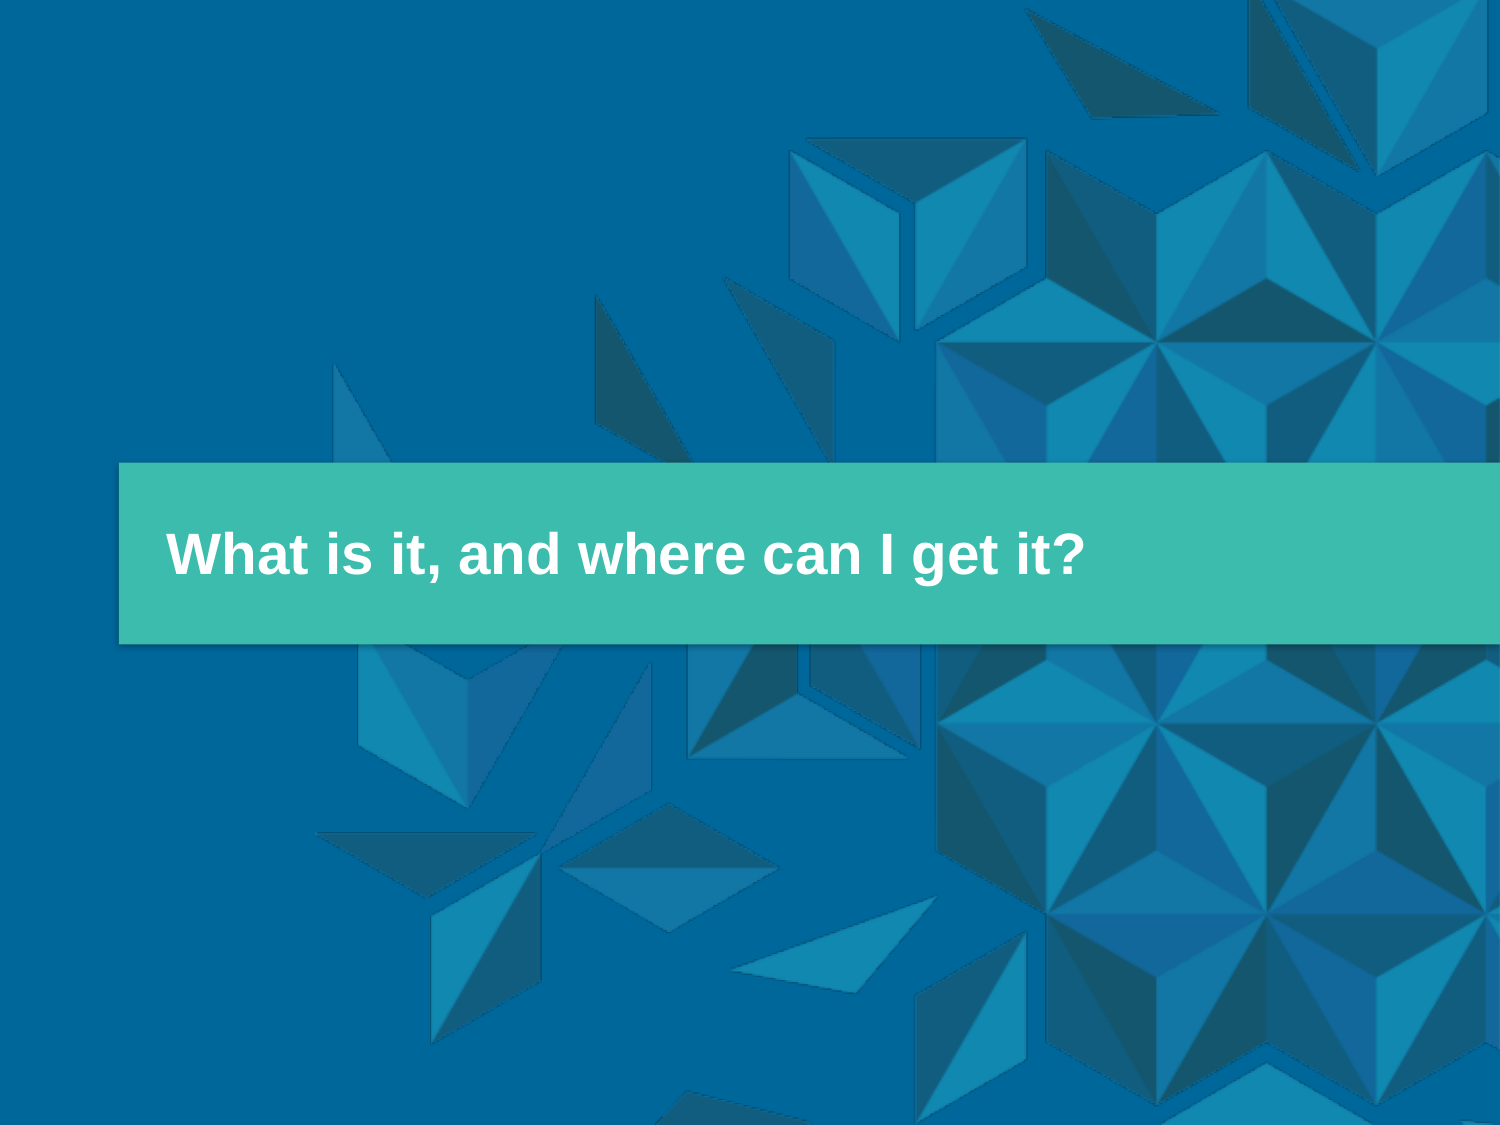

What is it, and where can I get it?